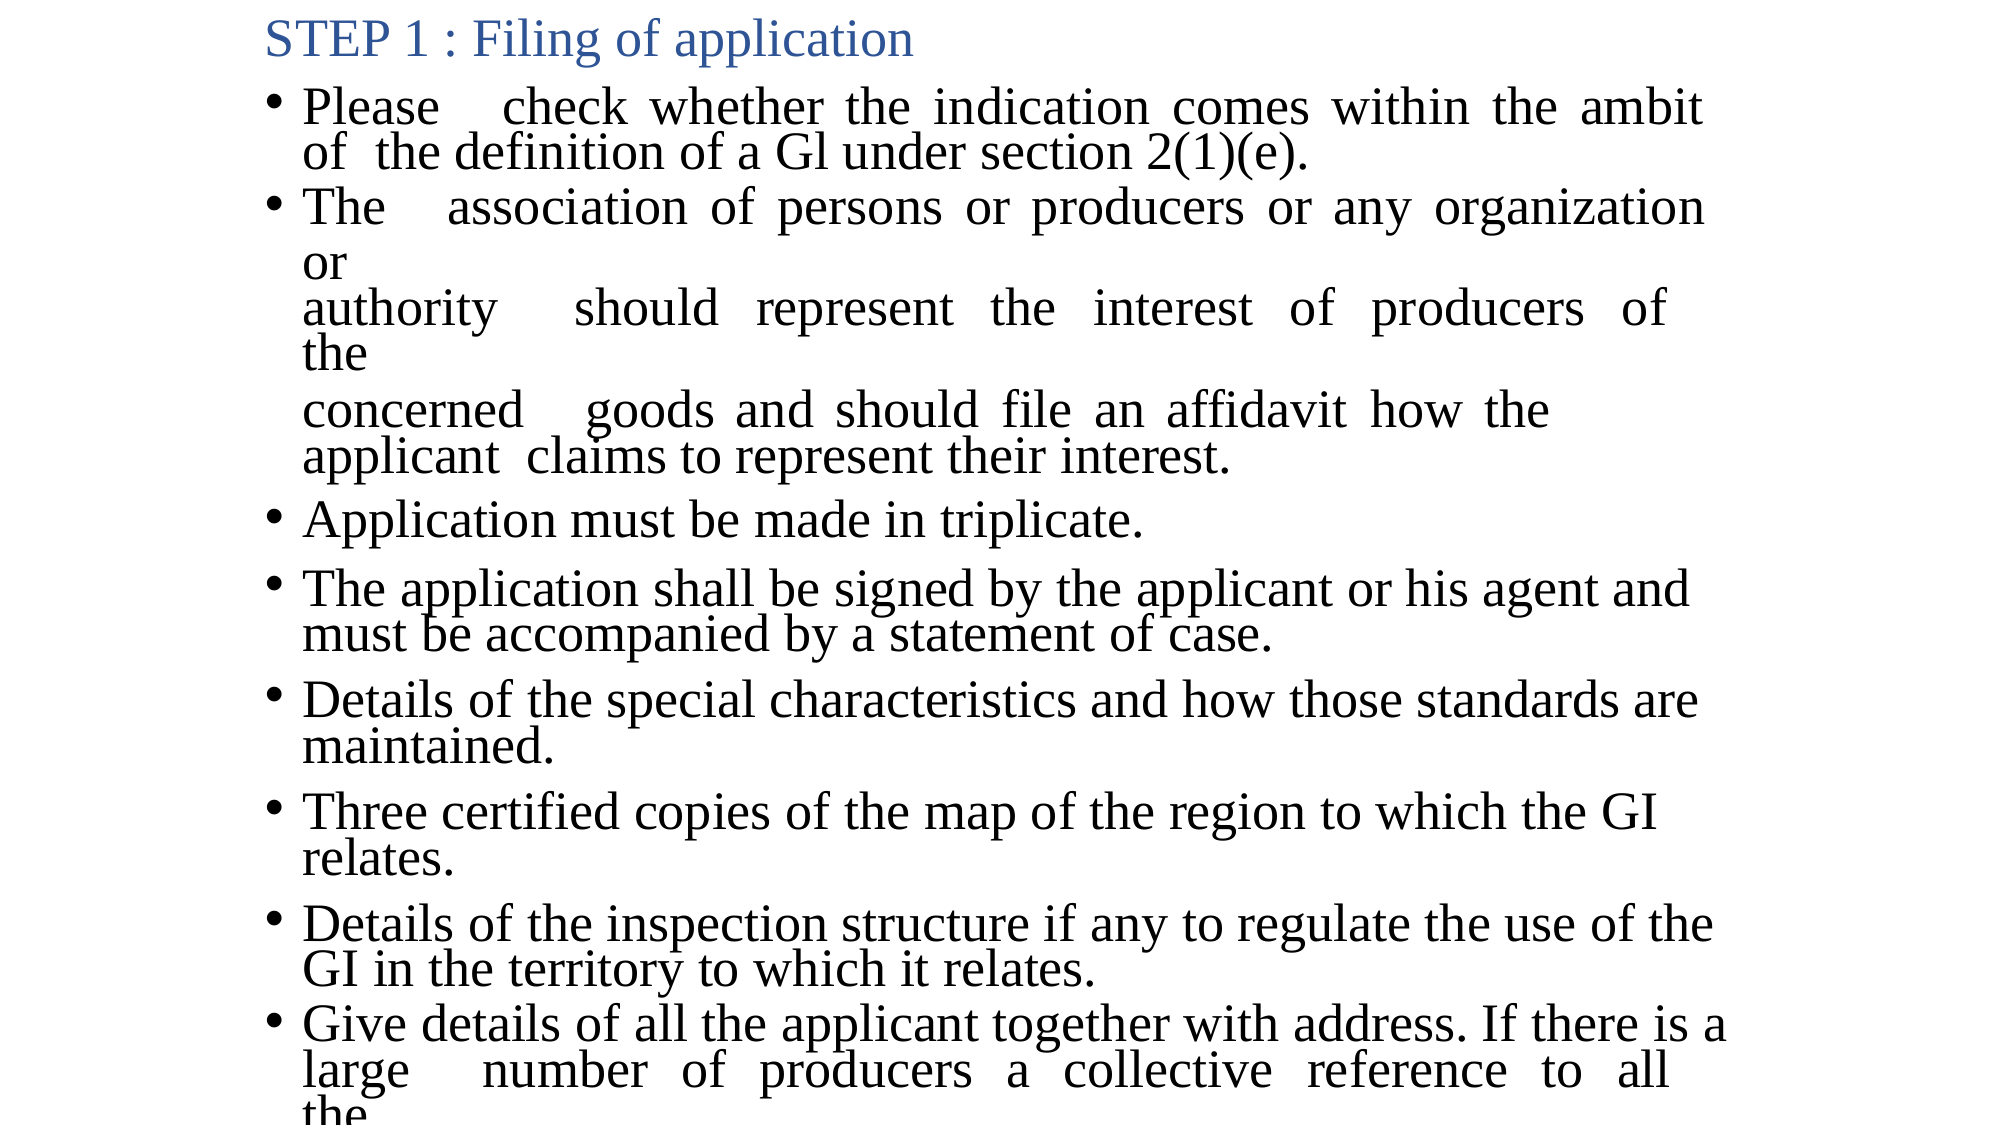

STEP 1 : Filing of application
Please	check	whether	the	indication	comes	within	the	ambit	of  the definition of a Gl under section 2(1)(e).
The	association	of	persons	or	producers	or	any	organization	or
authority	should	represent	the	interest	of	producers	of	the
concerned	goods	and	should	file	an	affidavit	how	the applicant  claims to represent their interest.
Application must be made in triplicate.
The application shall be signed by the applicant or his agent and  must be accompanied by a statement of case.
Details of the special characteristics and how those standards are  maintained.
Three certified copies of the map of the region to which the GI  relates.
Details of the inspection structure if any to regulate the use of the  GI in the territory to which it relates.
Give details of all the applicant together with address. If there is a
large	number	of	producers	a	collective	reference	to	all	the
producers of the goods may be made in the application and the  G.I., If registered will be indicated accordingly in the register.